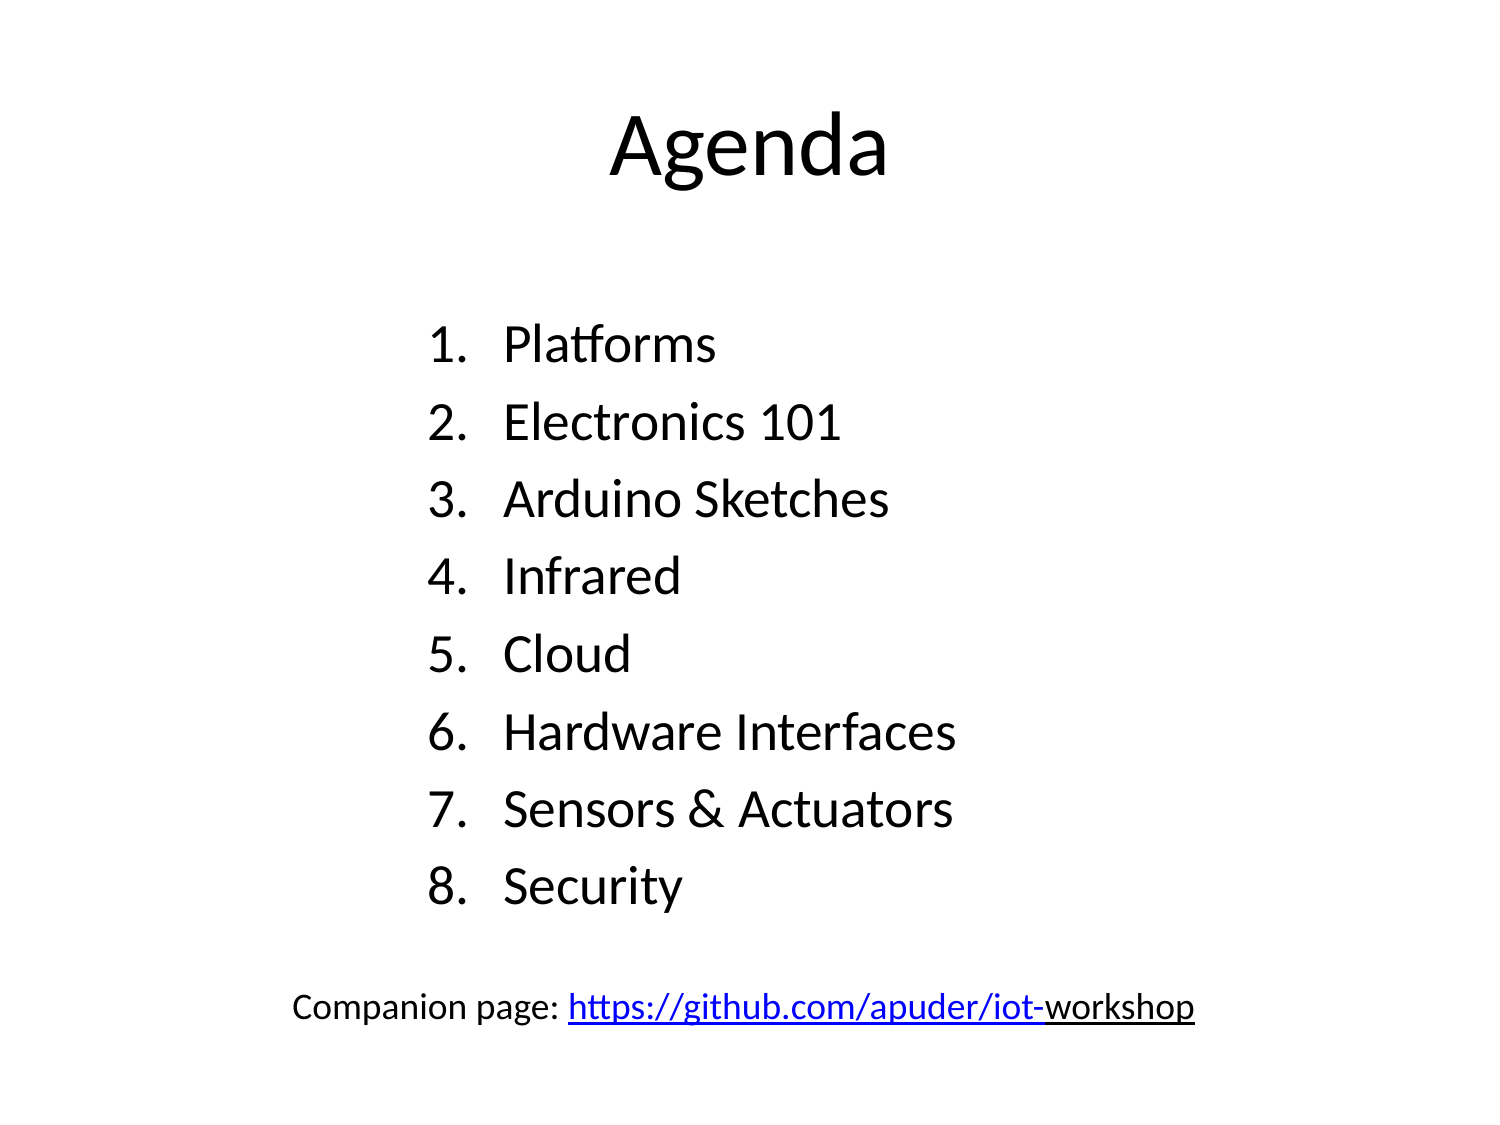

# Agenda
Platforms
Electronics 101
Arduino Sketches
Infrared
Cloud
Hardware Interfaces
Sensors & Actuators
Security
Companion page: https://github.com/apuder/iot-workshop